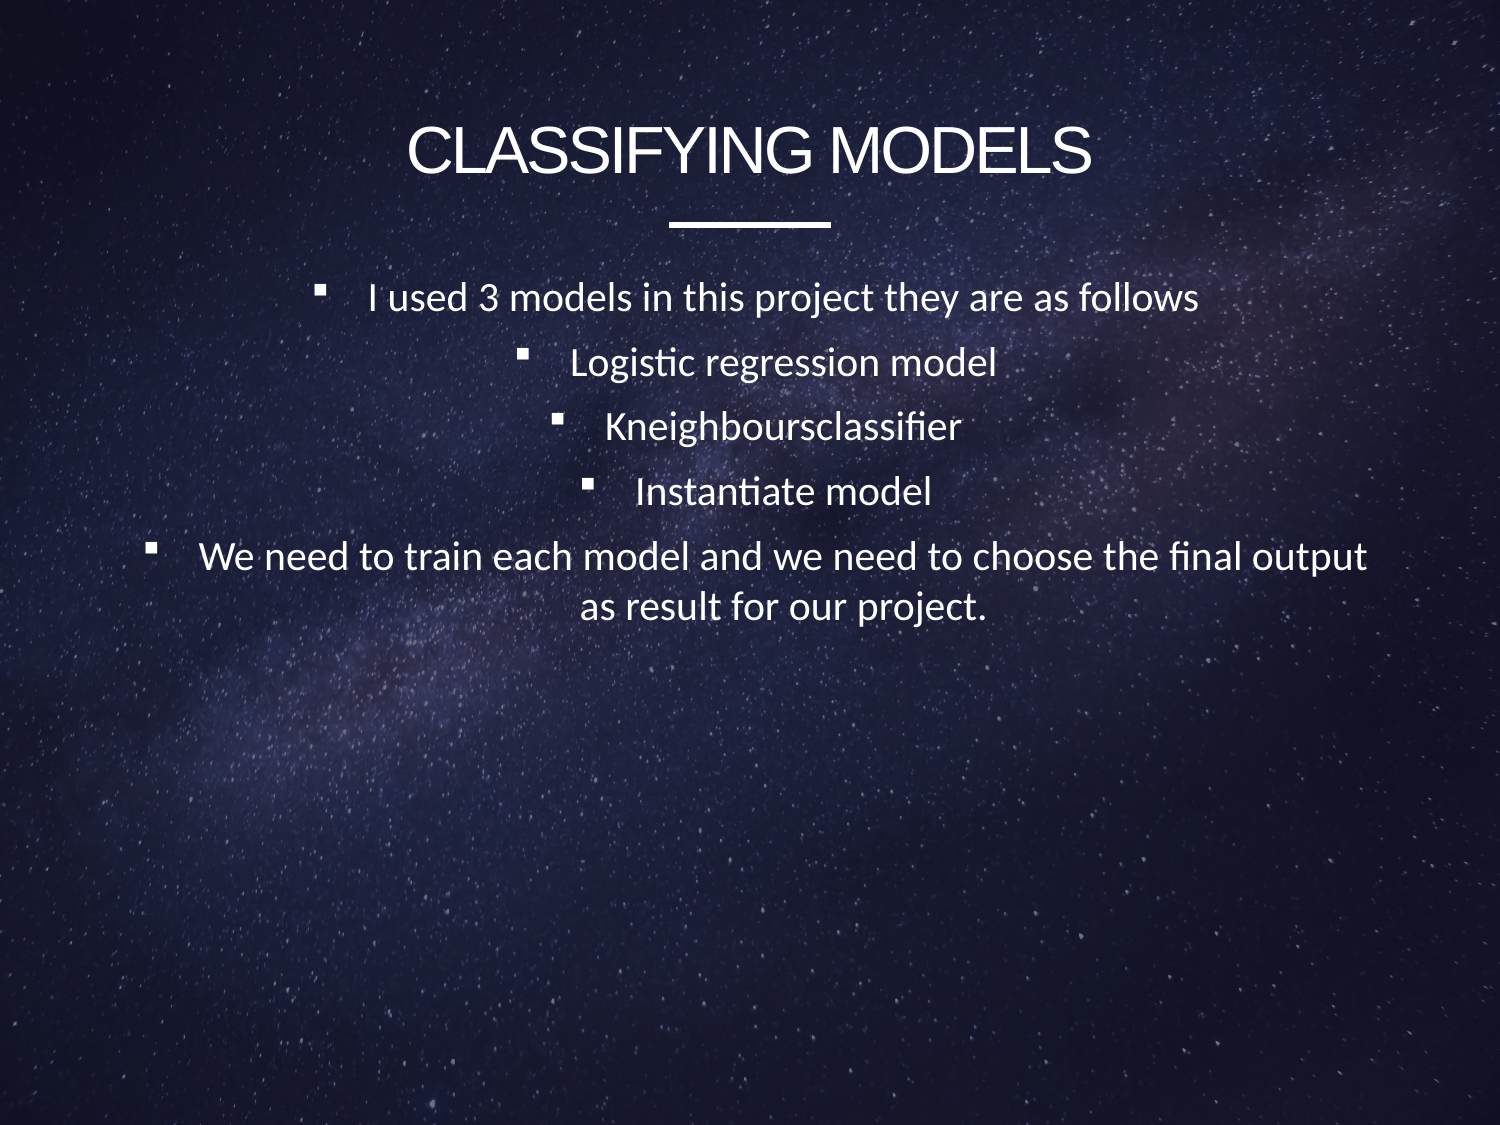

# Classifying models
I used 3 models in this project they are as follows
Logistic regression model
Kneighboursclassifier
Instantiate model
We need to train each model and we need to choose the final output as result for our project.